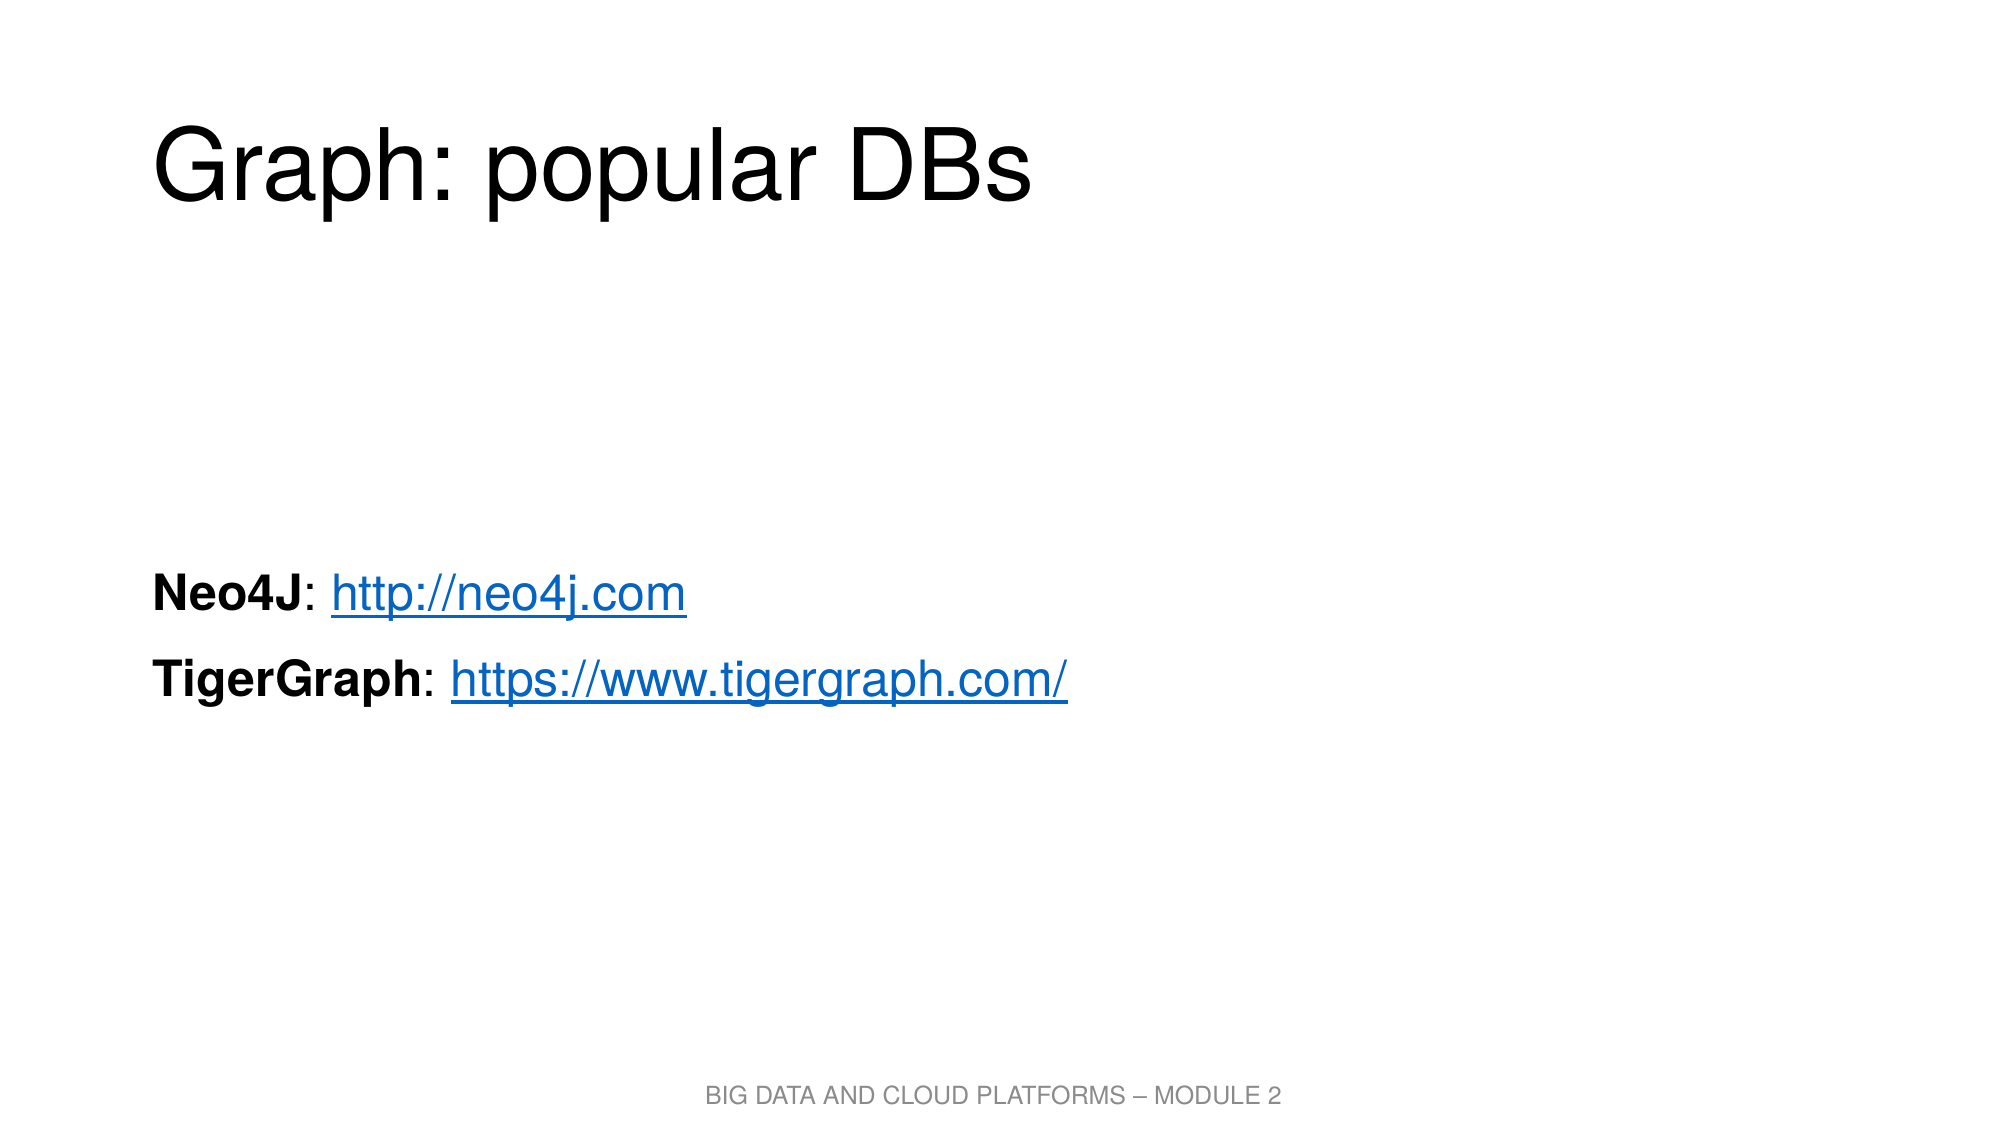

# Graph: popular DBs
Neo4J: http://neo4j.com
TigerGraph: https://www.tigergraph.com/